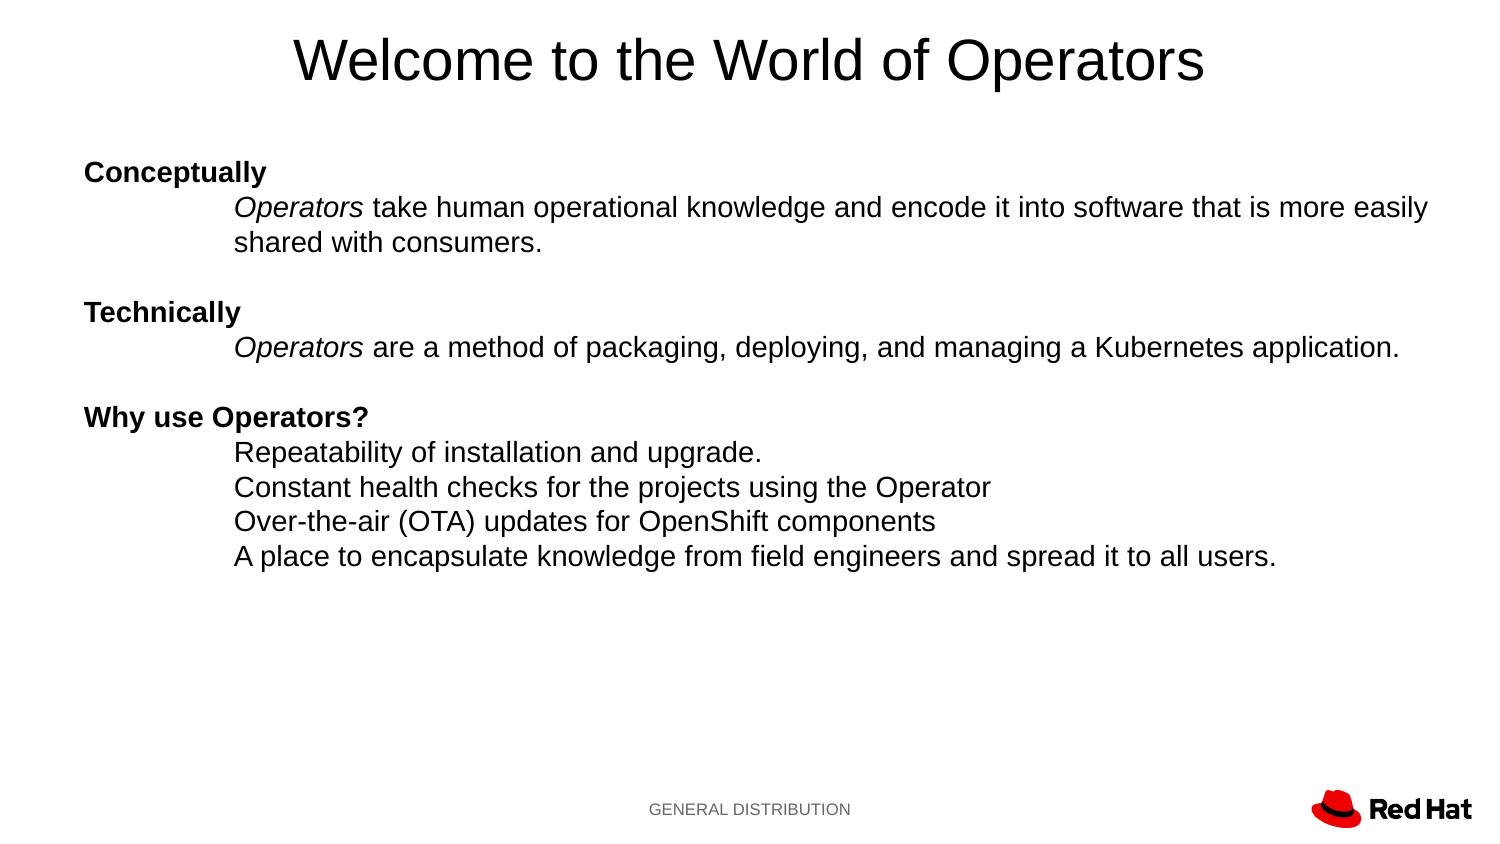

# Welcome to the World of Operators
Conceptually
	Operators take human operational knowledge and encode it into software that is more easily 	shared with consumers.

Technically
	Operators are a method of packaging, deploying, and managing a Kubernetes application.

Why use Operators?
	Repeatability of installation and upgrade.
	Constant health checks for the projects using the Operator
	Over-the-air (OTA) updates for OpenShift components
	A place to encapsulate knowledge from field engineers and spread it to all users.